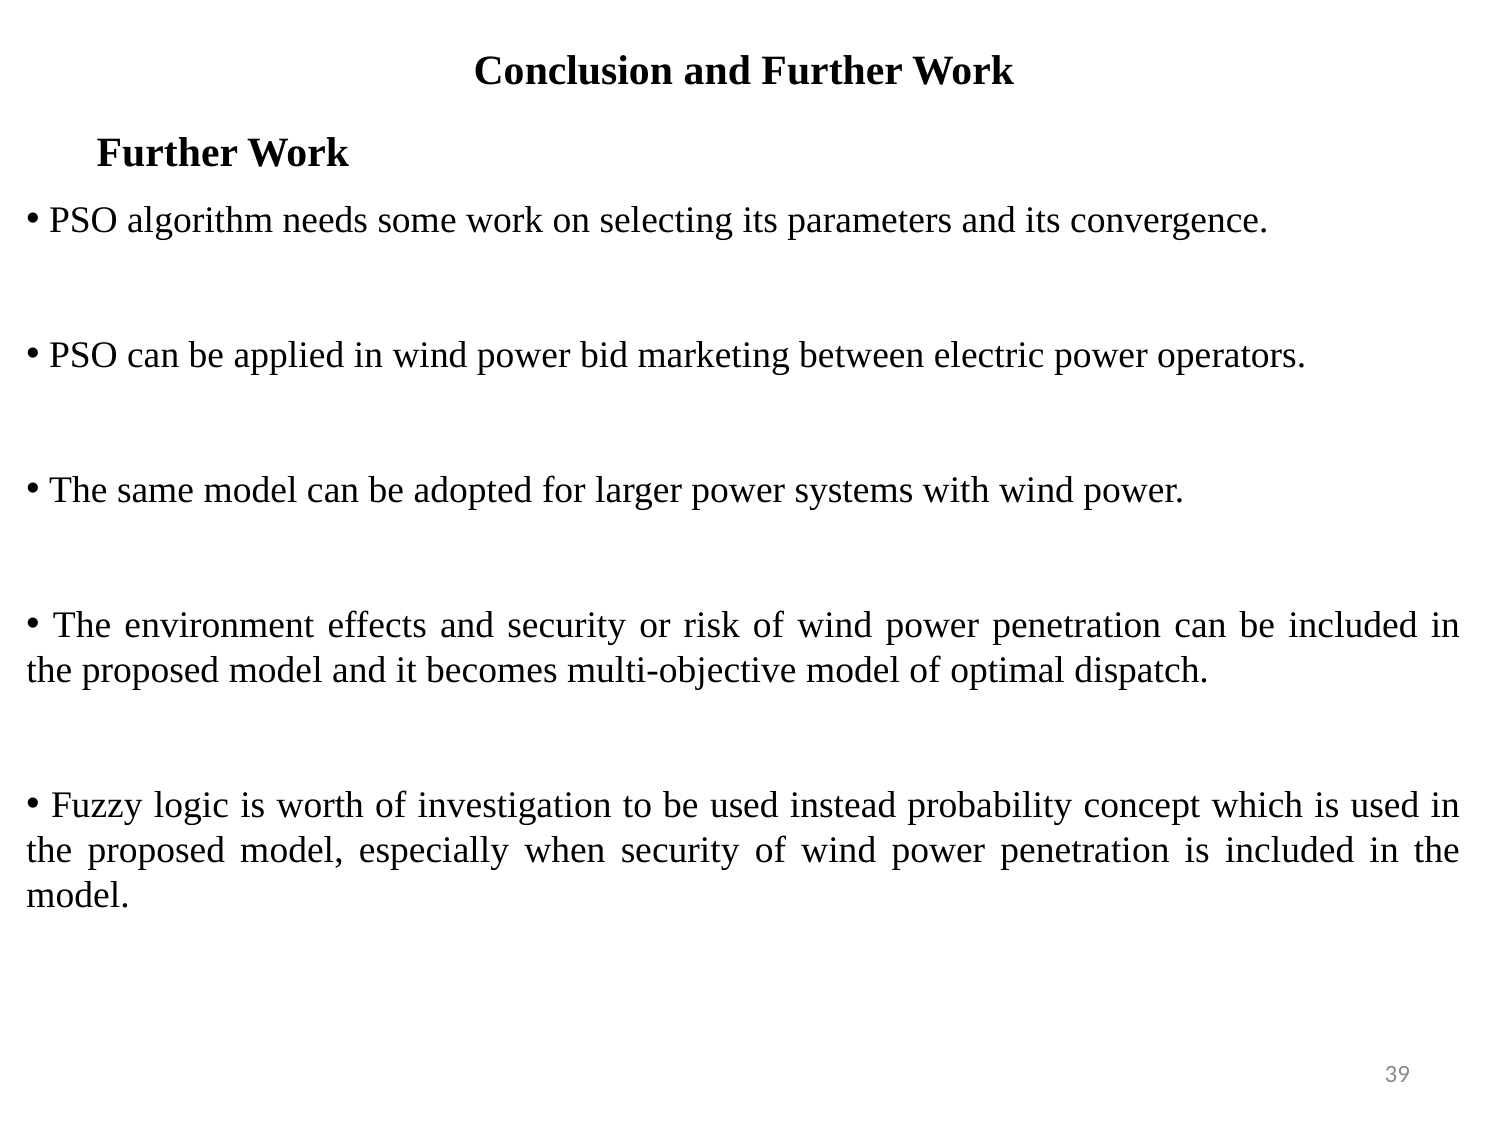

Conclusion and Further Work

Further Work

 PSO algorithm needs some work on selecting its parameters and its convergence.

 PSO can be applied in wind power bid marketing between electric power operators.

 The same model can be adopted for larger power systems with wind power.

 The environment effects and security or risk of wind power penetration can be included in the proposed model and it becomes multi-objective model of optimal dispatch.

 Fuzzy logic is worth of investigation to be used instead probability concept which is used in the proposed model, especially when security of wind power penetration is included in the model.

39